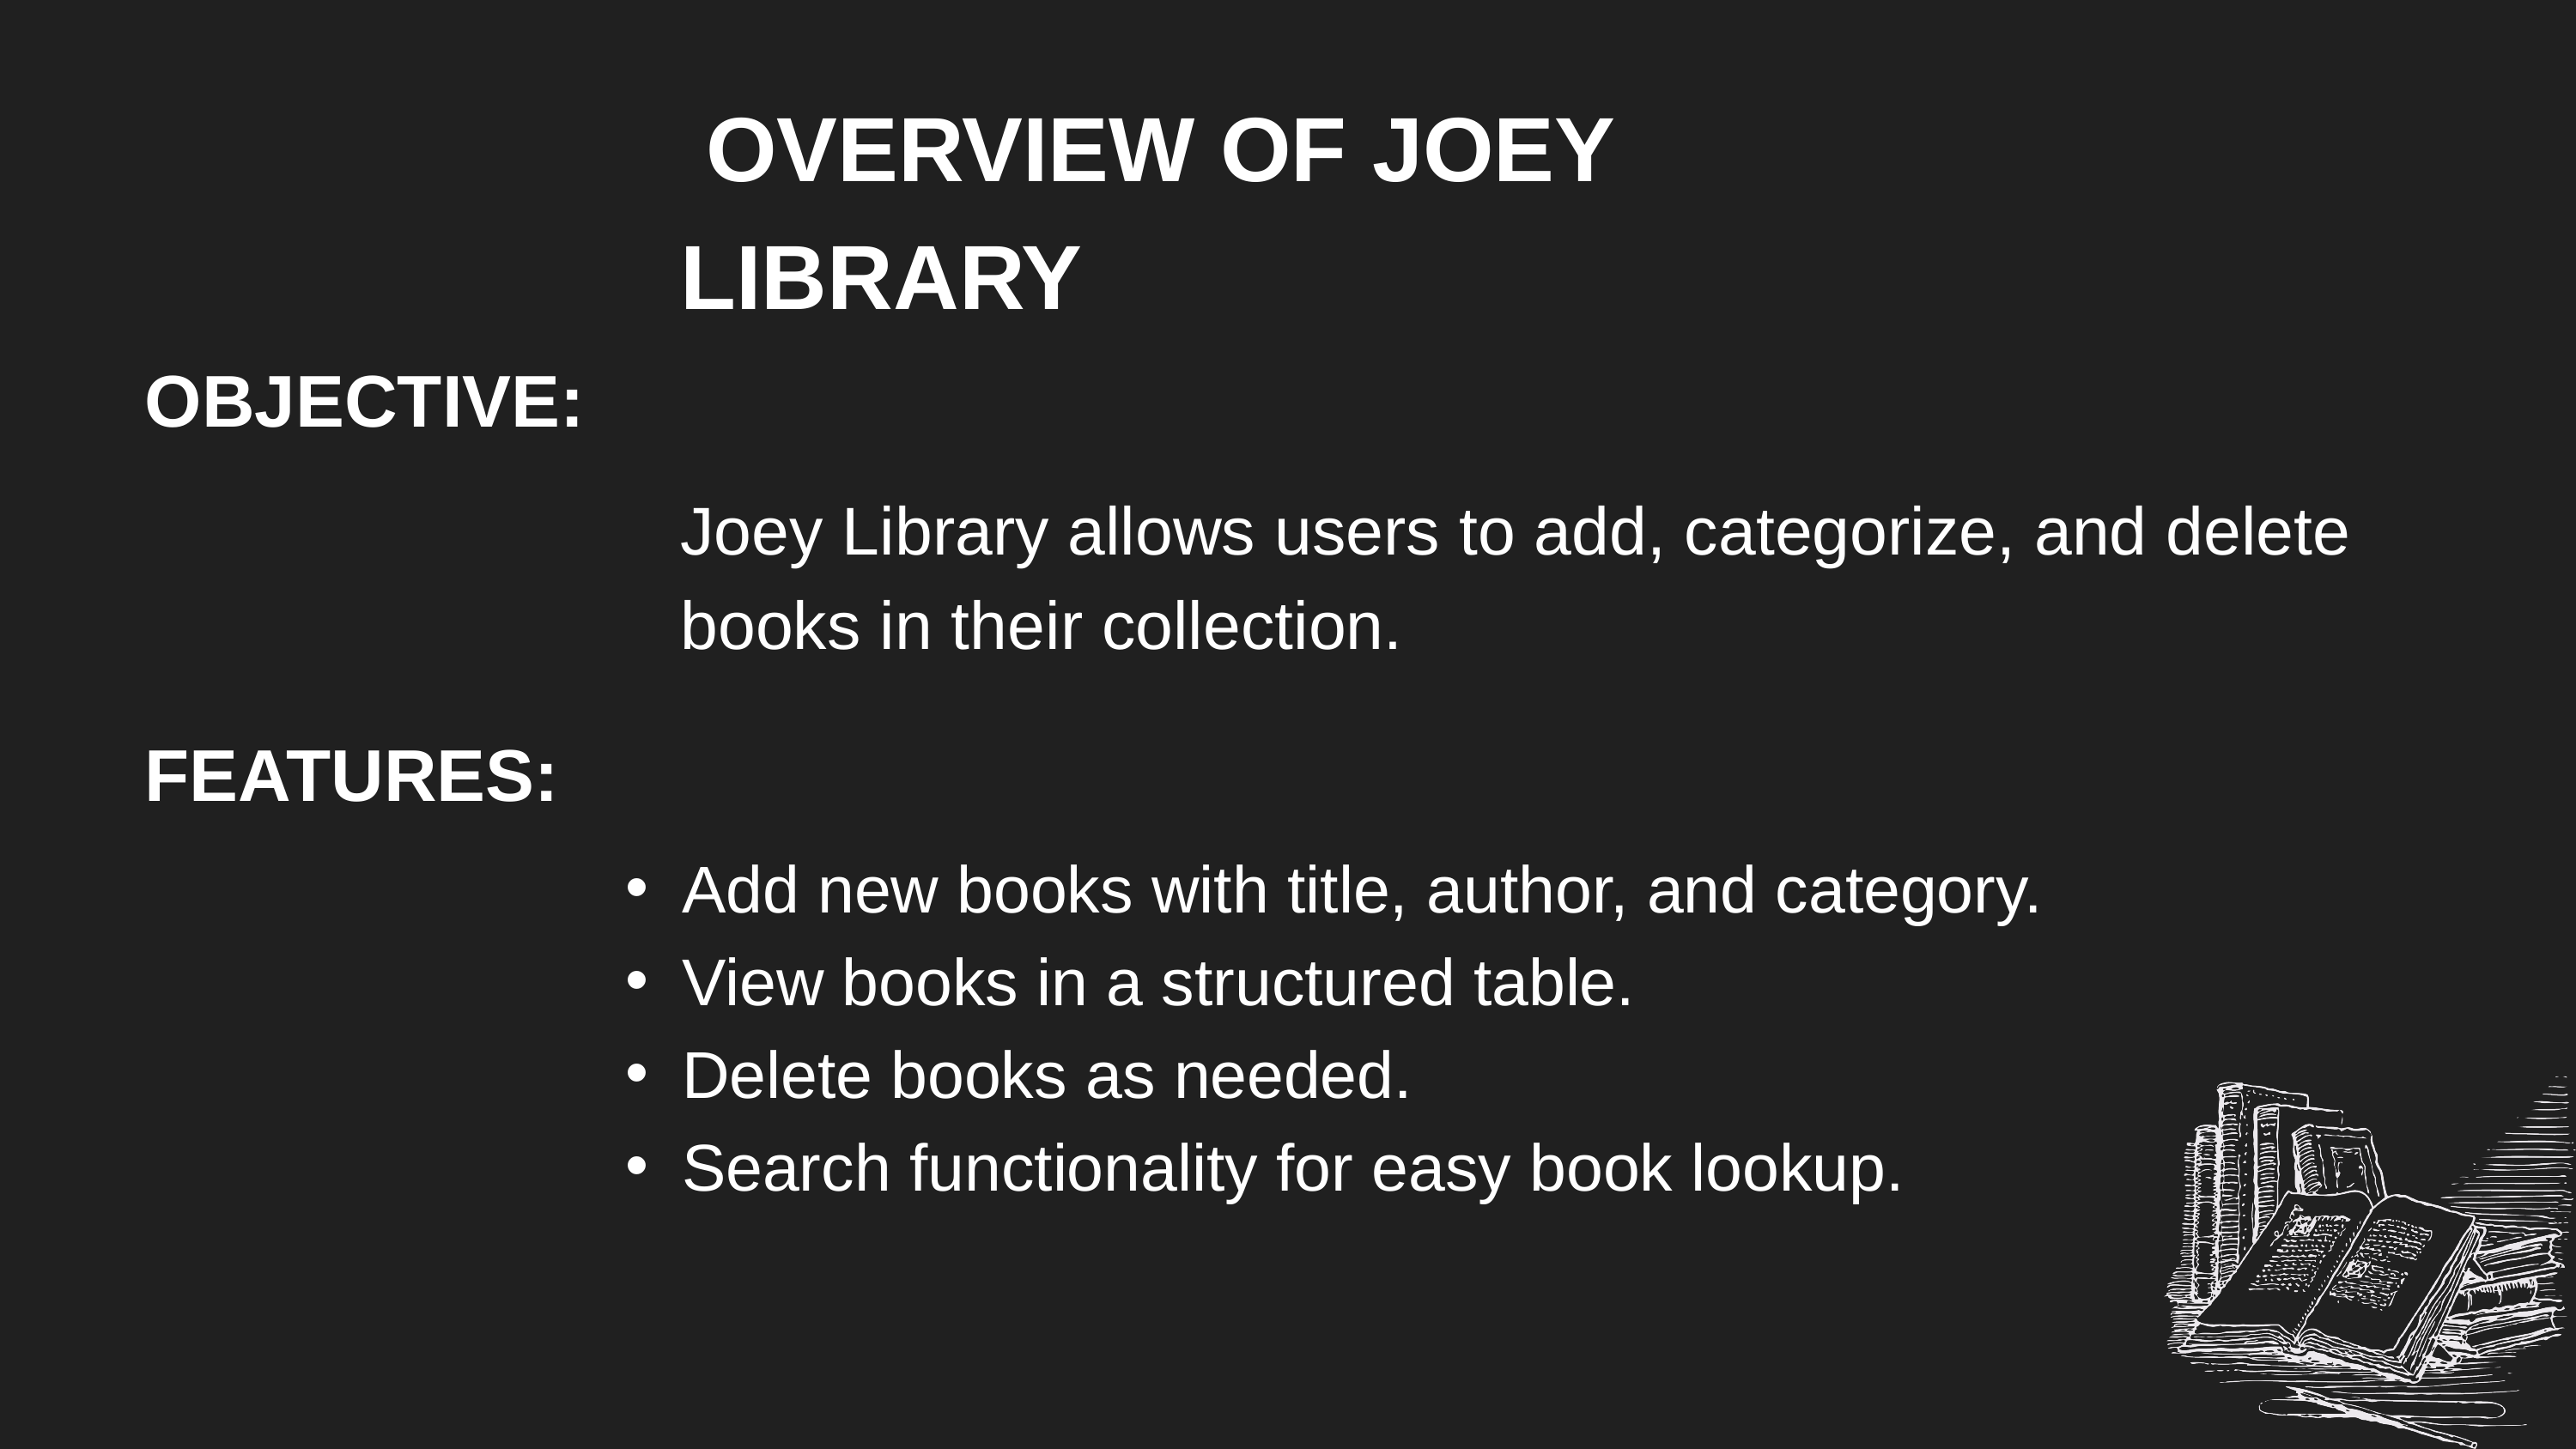

OVERVIEW OF JOEY LIBRARY
OBJECTIVE:
Joey Library allows users to add, categorize, and delete books in their collection.
FEATURES:
Add new books with title, author, and category.
View books in a structured table.
Delete books as needed.
Search functionality for easy book lookup.